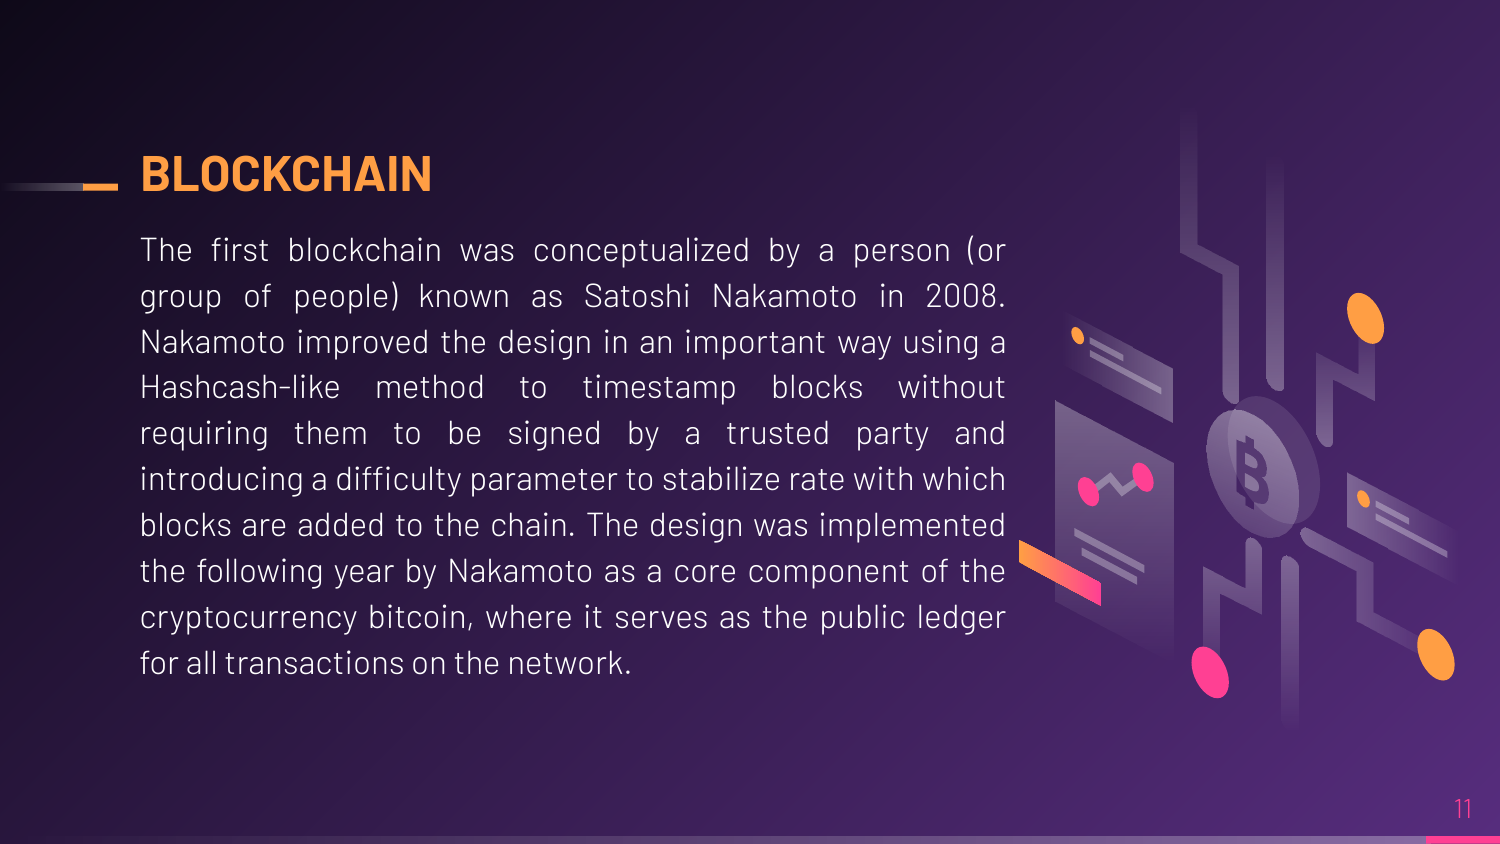

# BLOCKCHAIN
The first blockchain was conceptualized by a person (or group of people) known as Satoshi Nakamoto in 2008. Nakamoto improved the design in an important way using a Hashcash-like method to timestamp blocks without requiring them to be signed by a trusted party and introducing a difficulty parameter to stabilize rate with which blocks are added to the chain. The design was implemented the following year by Nakamoto as a core component of the cryptocurrency bitcoin, where it serves as the public ledger for all transactions on the network.
11